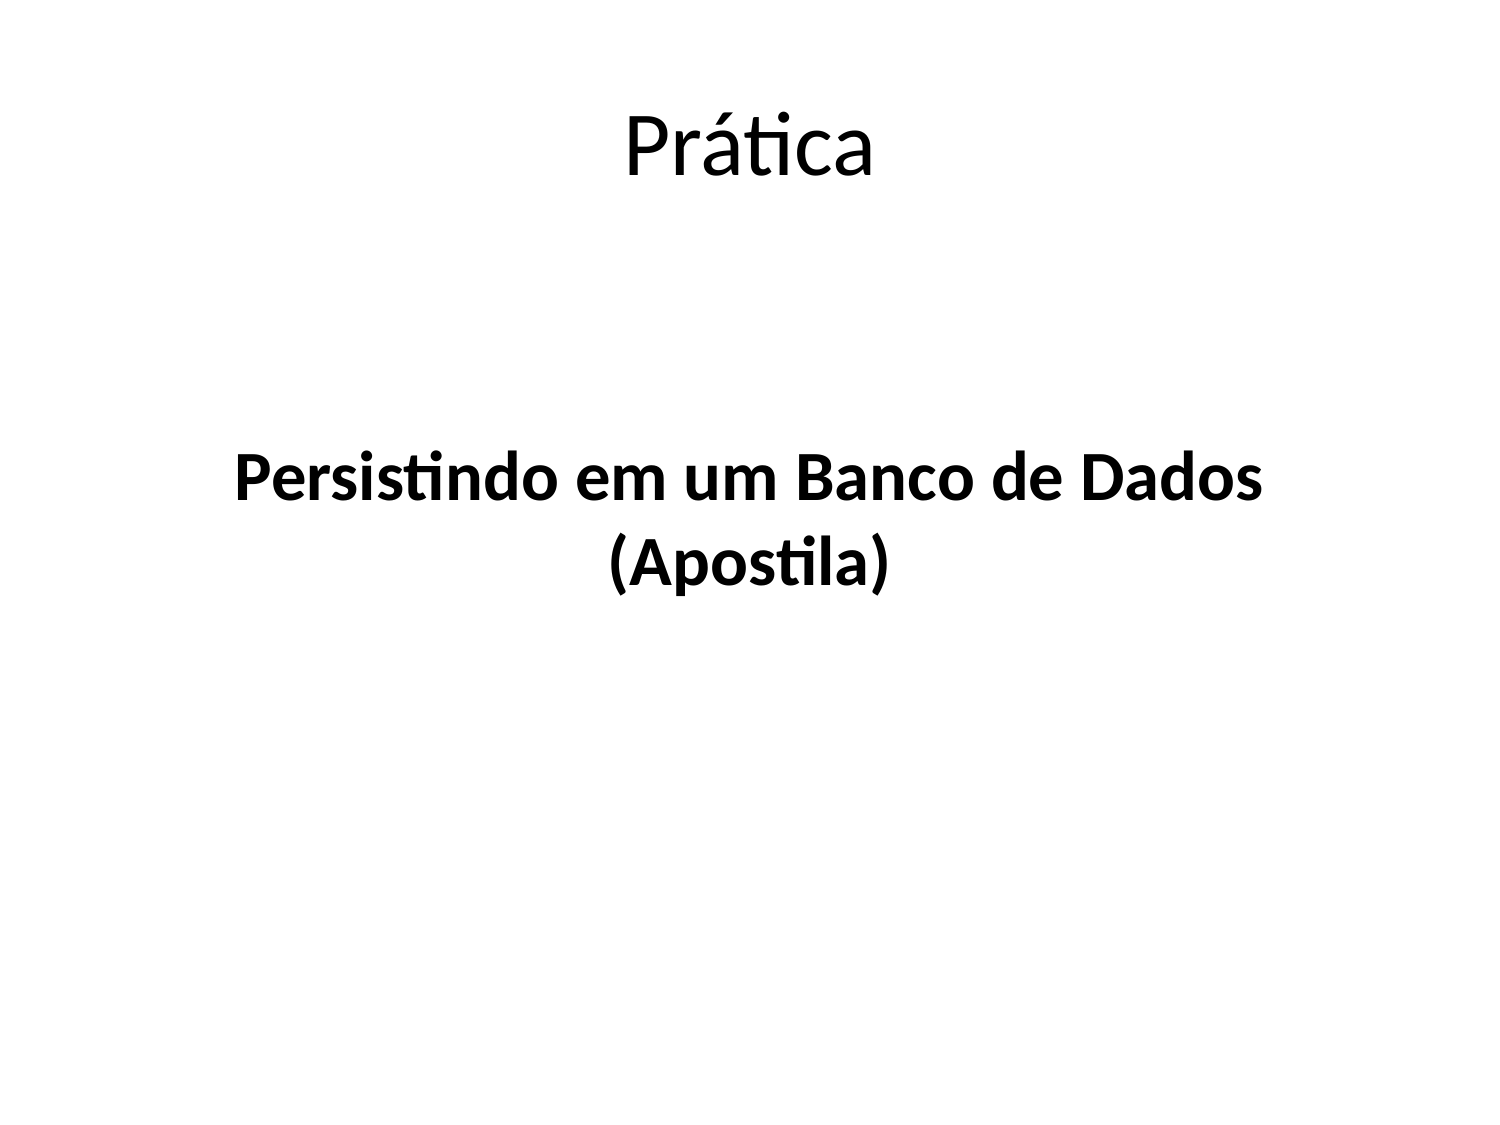

Prática
# Persistindo em um Banco de Dados (Apostila)